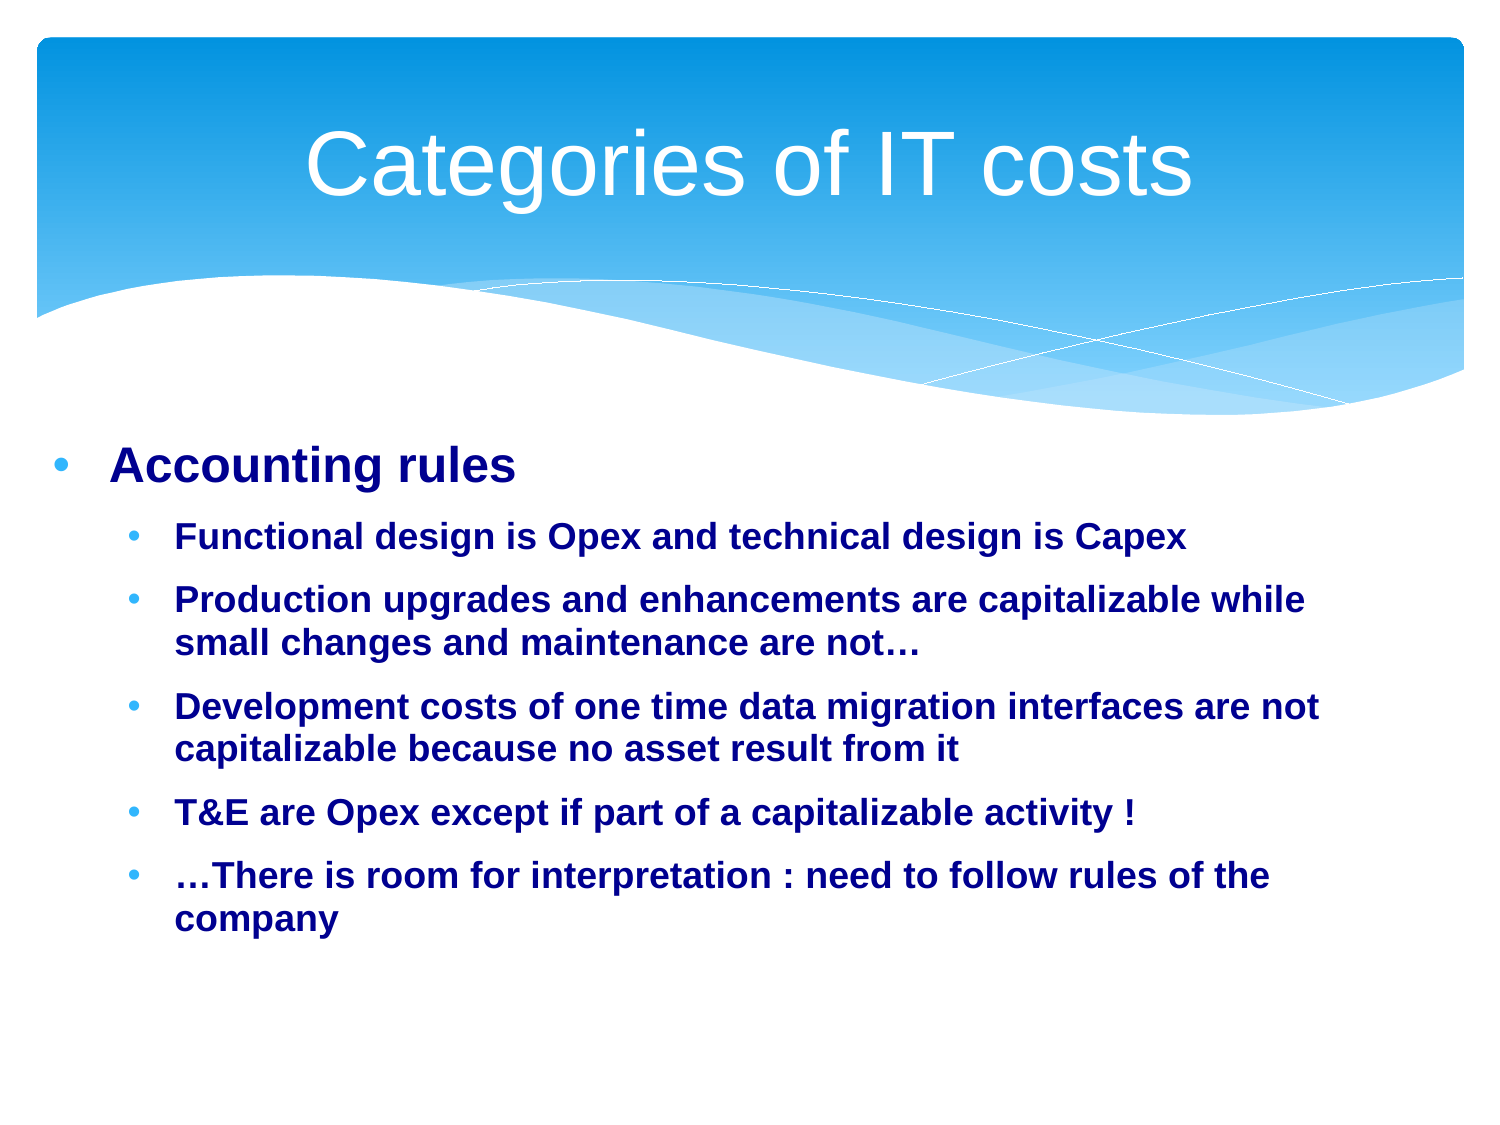

# Categories of IT costs
Accounting rules
Functional design is Opex and technical design is Capex
Production upgrades and enhancements are capitalizable while small changes and maintenance are not…
Development costs of one time data migration interfaces are not capitalizable because no asset result from it
T&E are Opex except if part of a capitalizable activity !
…There is room for interpretation : need to follow rules of the company